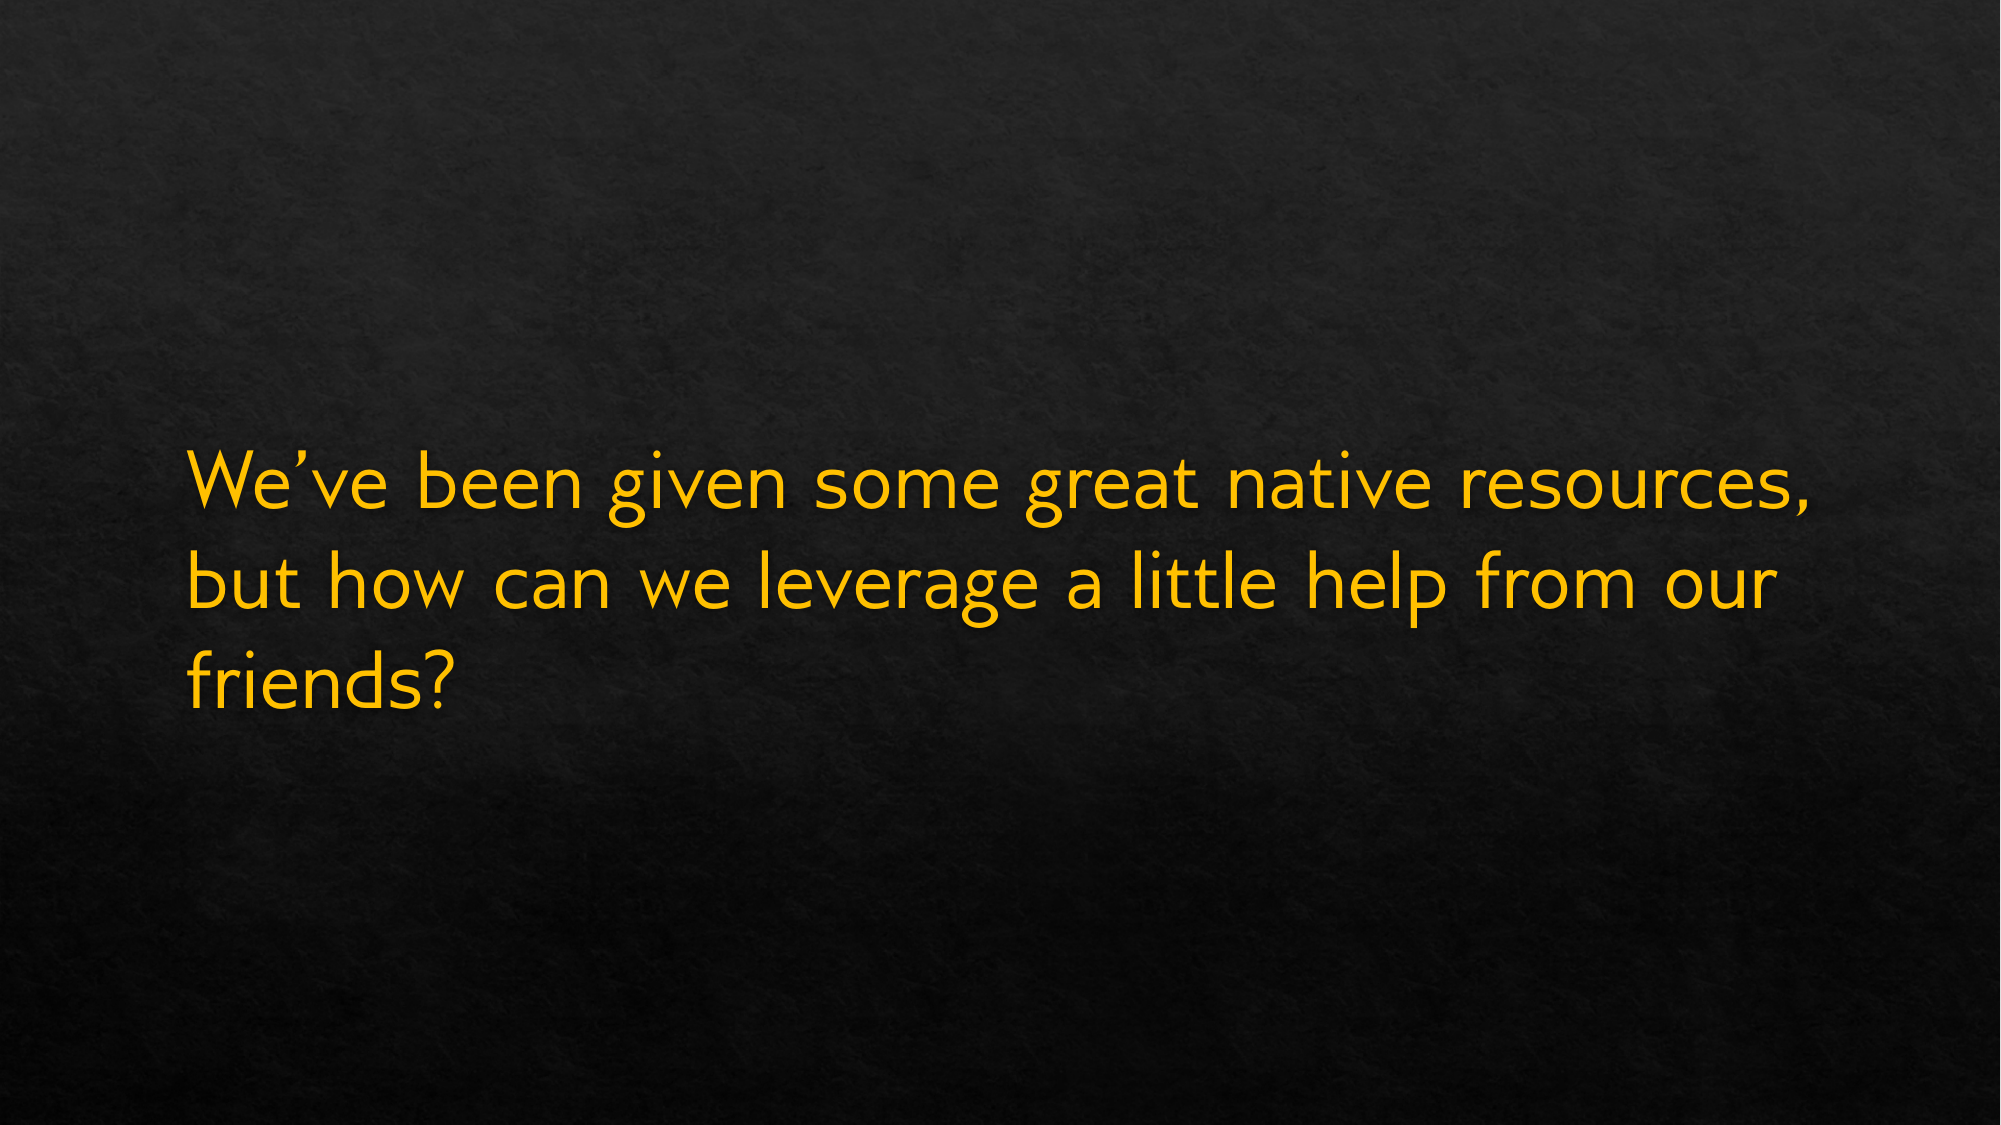

We’ve been given some great native resources, but how can we leverage a little help from our friends?